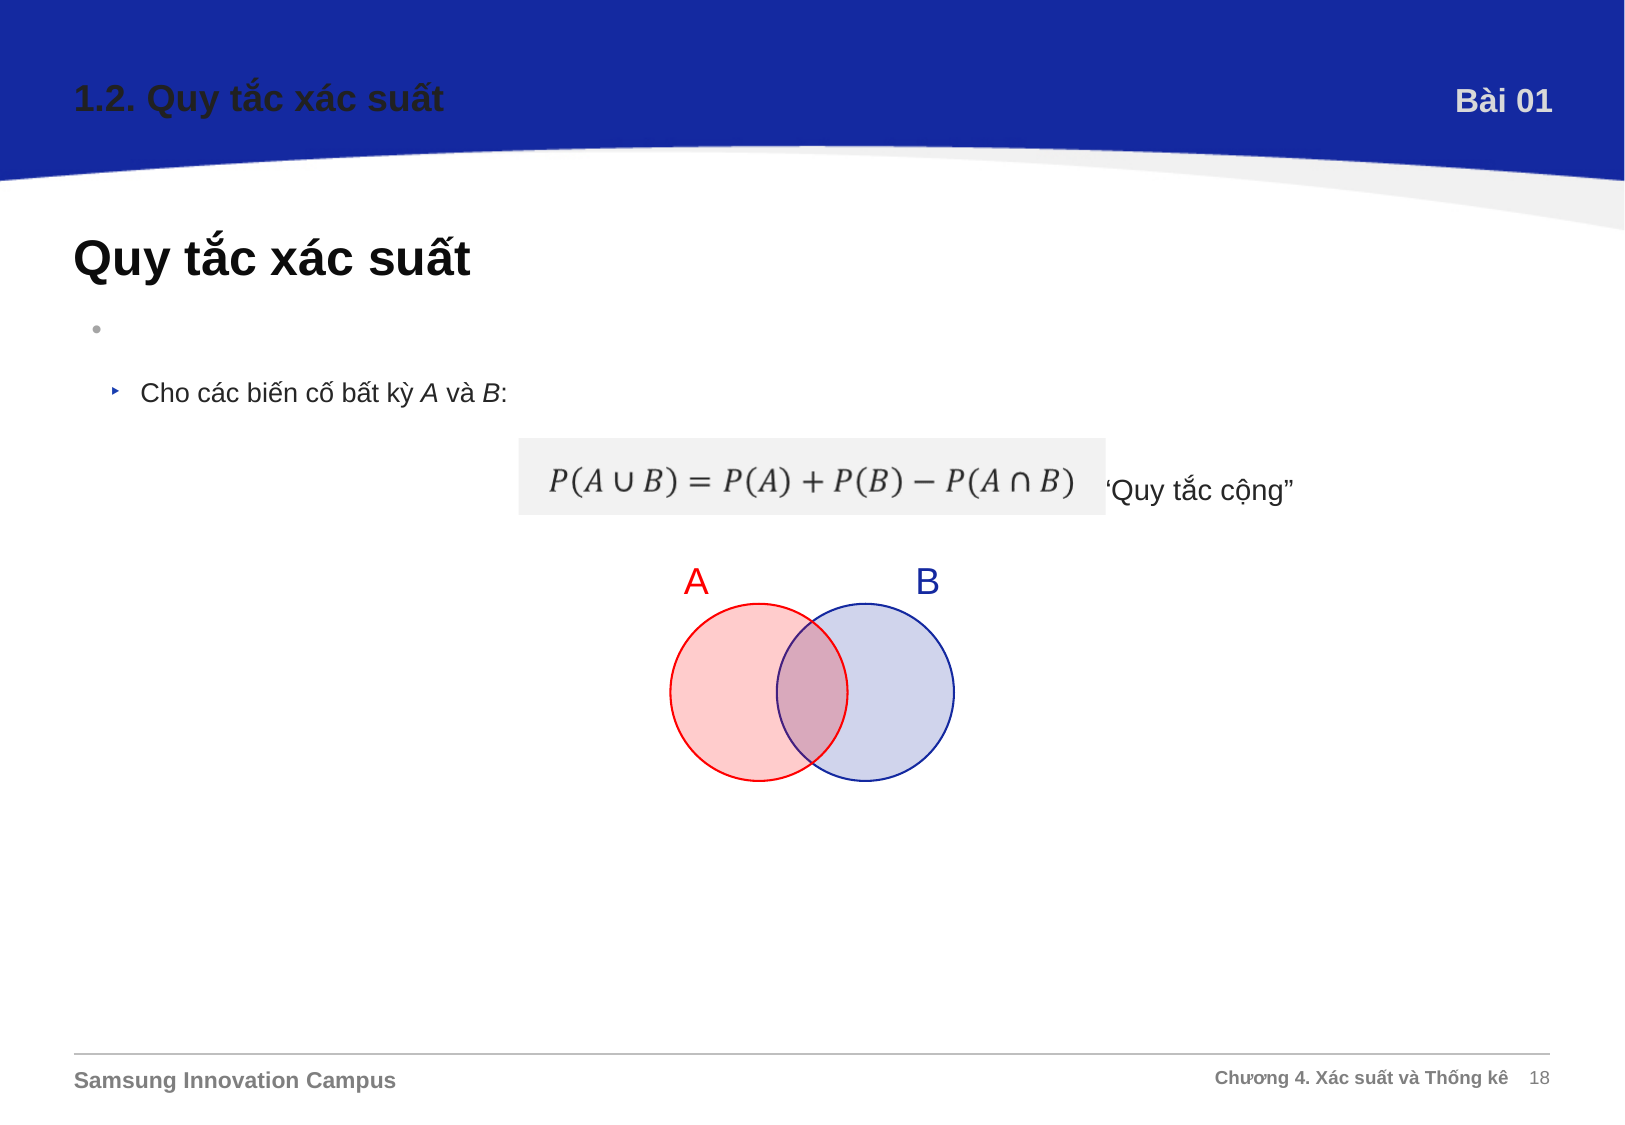

1.2. Quy tắc xác suất
Bài 01
Quy tắc xác suất
Cộng xác suất
Cho các biến cố bất kỳ A và B:

“Quy tắc cộng”
A
B